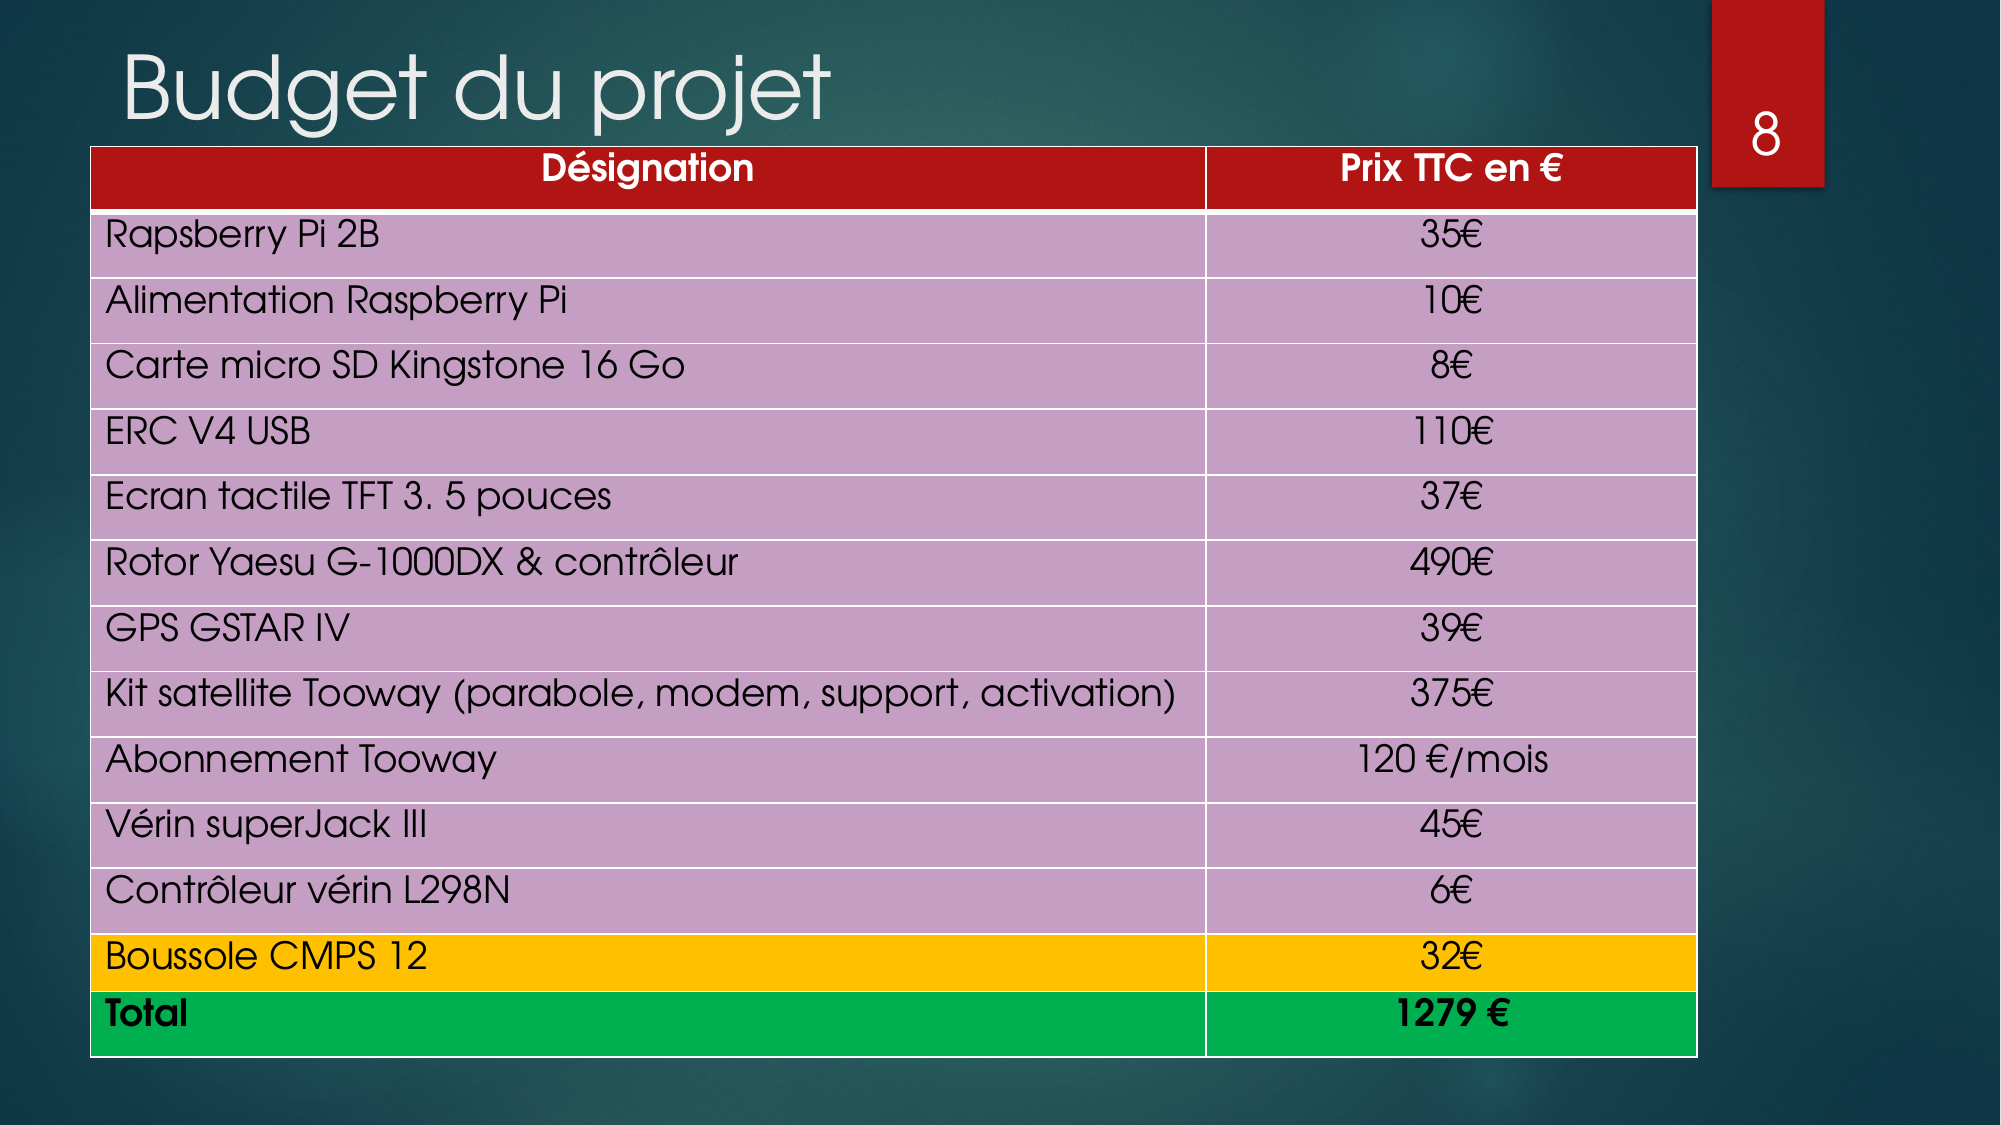

# Budget du projet
8
| Désignation | Prix TTC en € |
| --- | --- |
| Rapsberry Pi 2B | 35€ |
| Alimentation Raspberry Pi | 10€ |
| Carte micro SD Kingstone 16 Go | 8€ |
| ERC V4 USB | 110€ |
| Ecran tactile TFT 3. 5 pouces | 37€ |
| Rotor Yaesu G-1000DX & contrôleur | 490€ |
| GPS GSTAR IV | 39€ |
| Kit satellite Tooway (parabole, modem, support, activation) | 375€ |
| Abonnement Tooway | 120 €/mois |
| Vérin superJack III | 45€ |
| Contrôleur vérin L298N | 6€ |
| Boussole CMPS 12 | 32€ |
| Total | 1279 € |